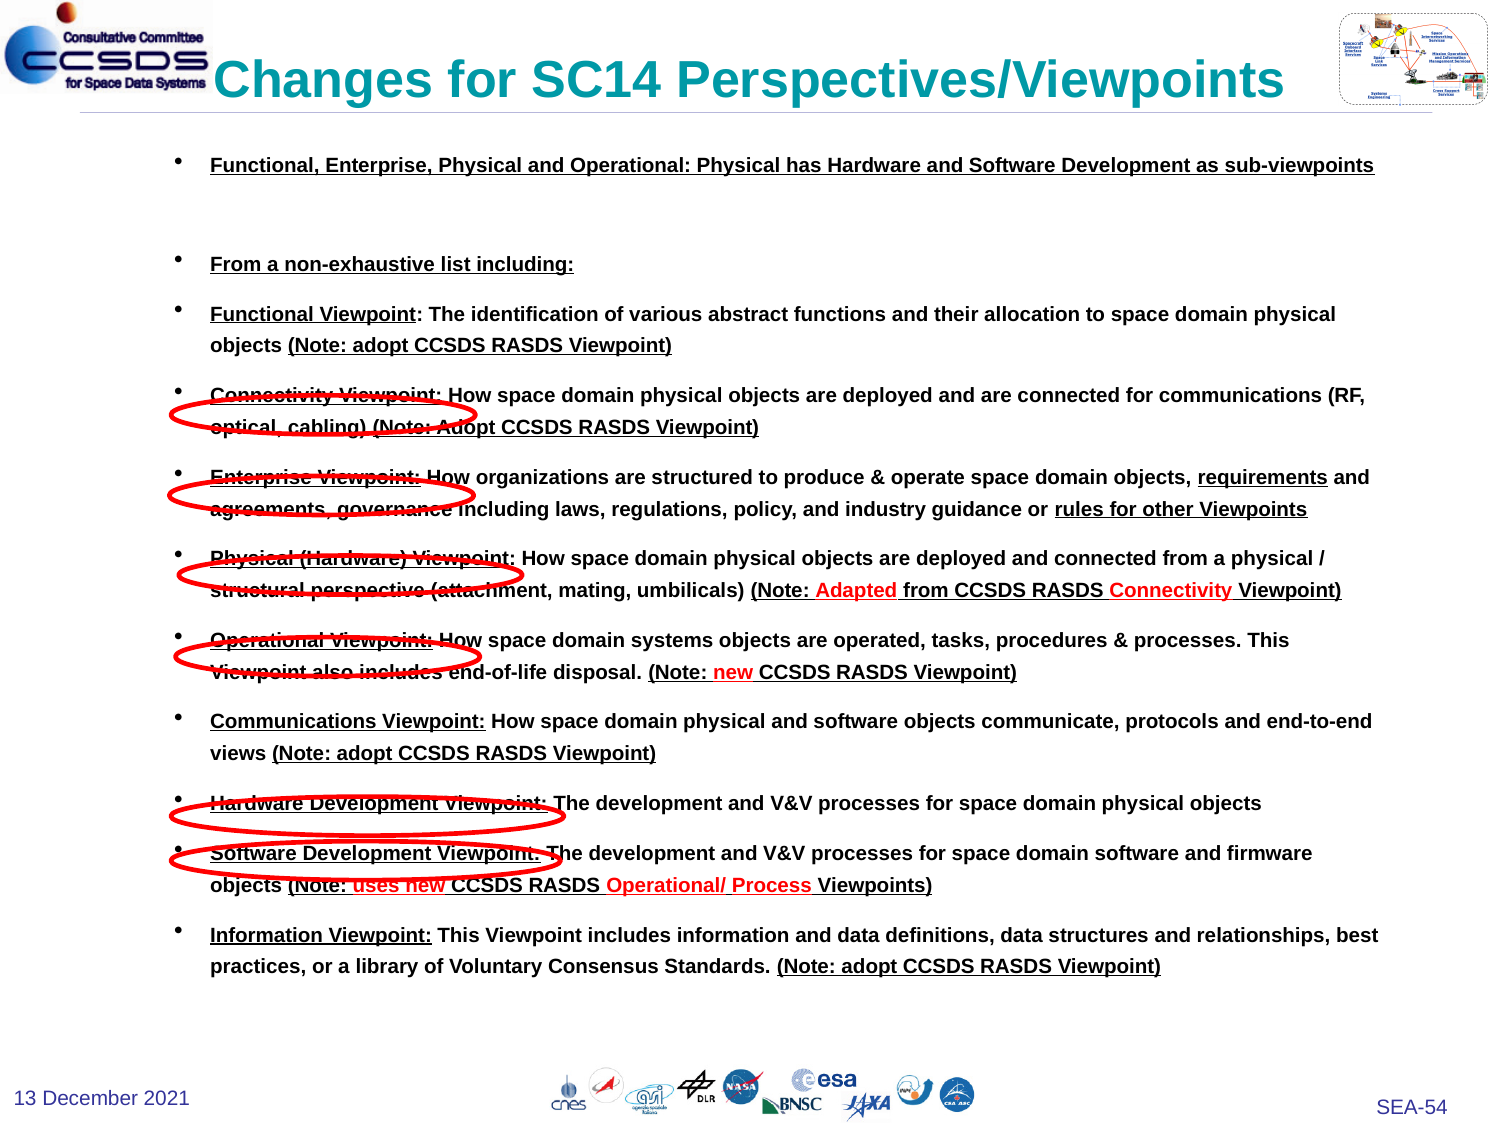

# Changes for SC14 Perspectives/Viewpoints
Functional, Enterprise, Physical and Operational: Physical has Hardware and Software Development as sub-viewpoints

From a non-exhaustive list including:
Functional Viewpoint: The identification of various abstract functions and their allocation to space domain physical objects (Note: adopt CCSDS RASDS Viewpoint)
Connectivity Viewpoint: How space domain physical objects are deployed and are connected for communications (RF, optical, cabling) (Note: Adopt CCSDS RASDS Viewpoint)
Enterprise Viewpoint: How organizations are structured to produce & operate space domain objects, requirements and agreements, governance including laws, regulations, policy, and industry guidance or rules for other Viewpoints
Physical (Hardware) Viewpoint: How space domain physical objects are deployed and connected from a physical / structural perspective (attachment, mating, umbilicals) (Note: Adapted from CCSDS RASDS Connectivity Viewpoint)
Operational Viewpoint: How space domain systems objects are operated, tasks, procedures & processes. This Viewpoint also includes end-of-life disposal. (Note: new CCSDS RASDS Viewpoint)
Communications Viewpoint: How space domain physical and software objects communicate, protocols and end-to-end views (Note: adopt CCSDS RASDS Viewpoint)
Hardware Development Viewpoint: The development and V&V processes for space domain physical objects
Software Development Viewpoint: The development and V&V processes for space domain software and firmware objects (Note: uses new CCSDS RASDS Operational/ Process Viewpoints)
Information Viewpoint: This Viewpoint includes information and data definitions, data structures and relationships, best practices, or a library of Voluntary Consensus Standards. (Note: adopt CCSDS RASDS Viewpoint)

13 December 2021